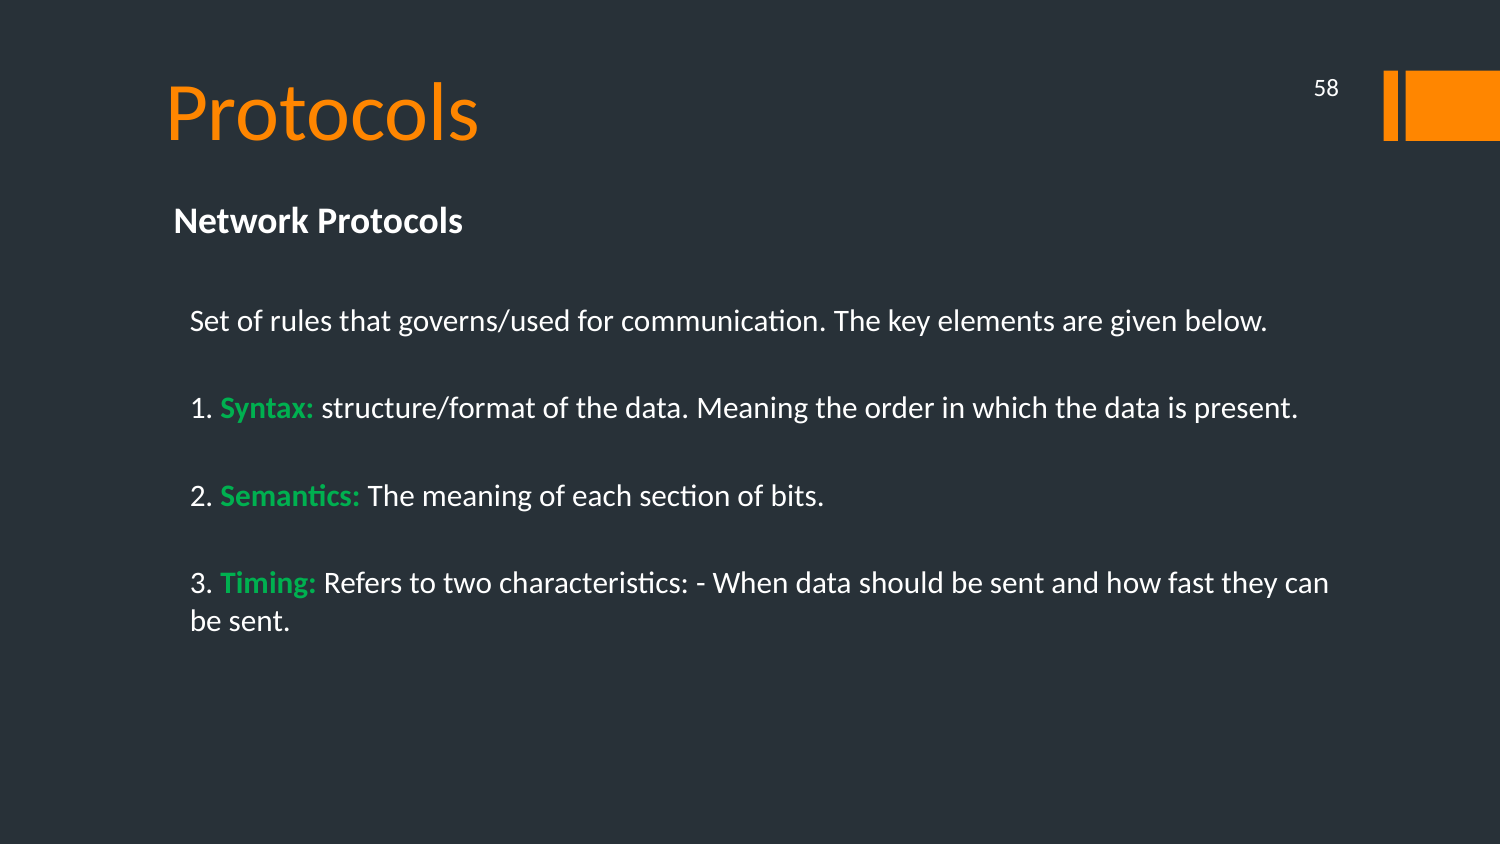

# Protocols
58
 Network Protocols

Set of rules that governs/used for communication. The key elements are given below.

1. Syntax: structure/format of the data. Meaning the order in which the data is present.

2. Semantics: The meaning of each section of bits.

3. Timing: Refers to two characteristics: - When data should be sent and how fast they can be sent.